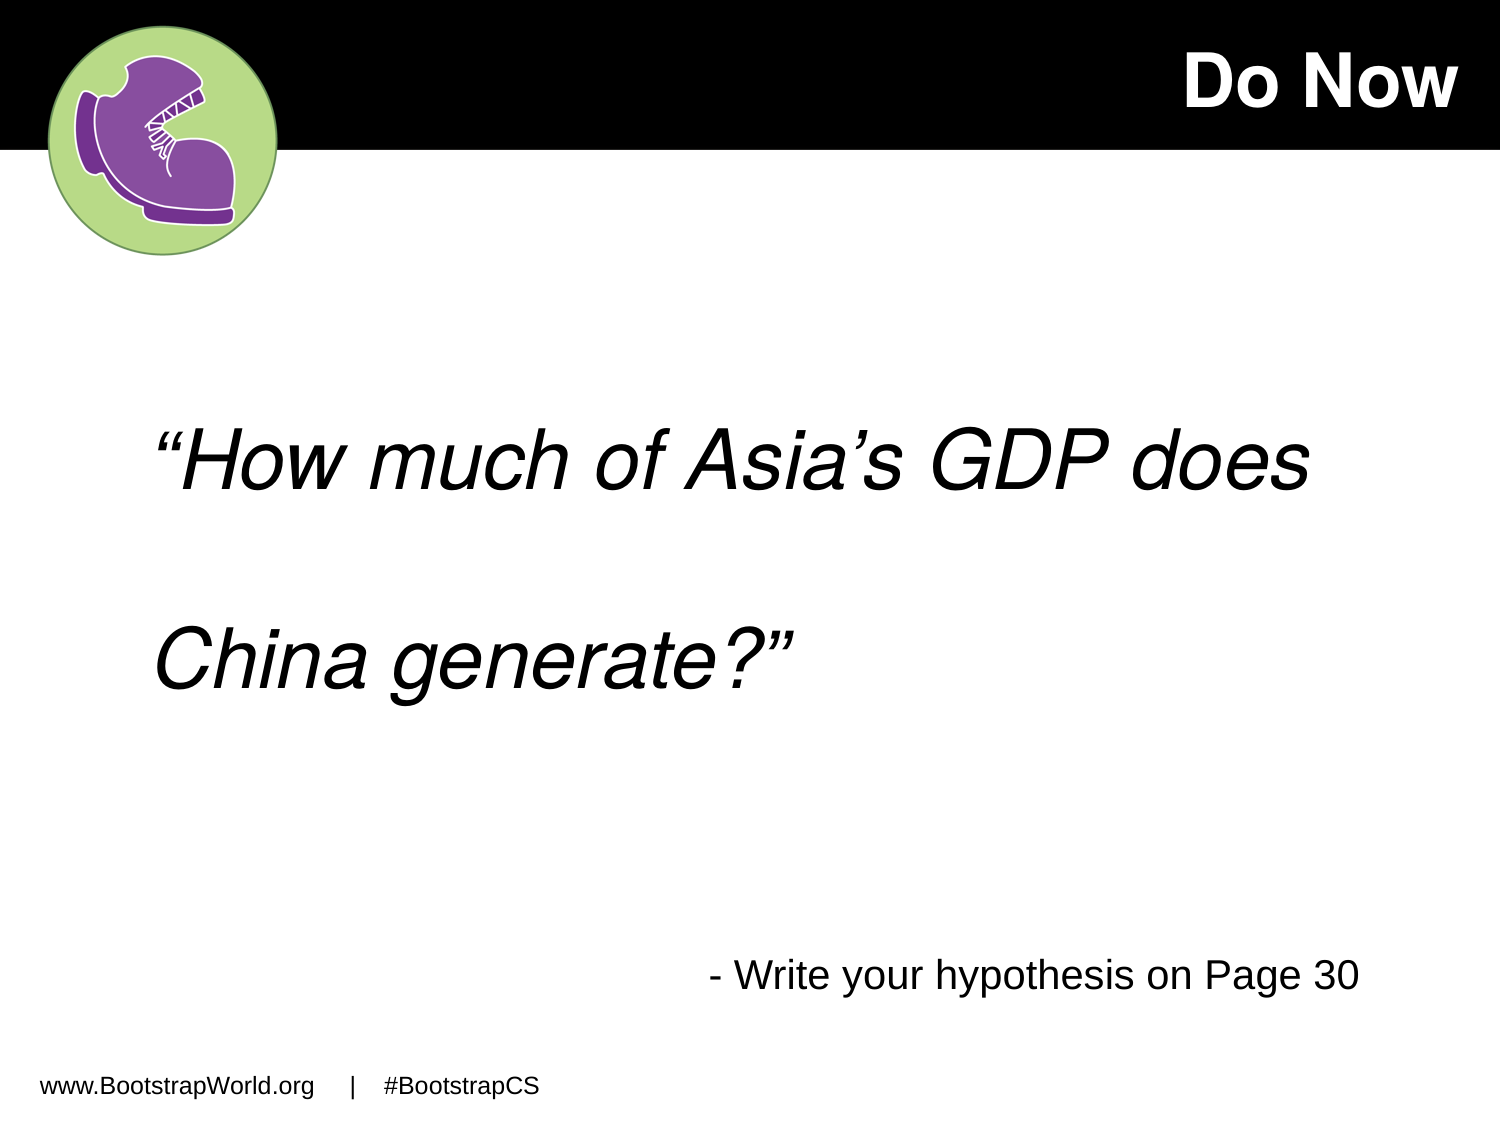

Do Now
“How much of Asia’s GDP does China generate?”

- Write your hypothesis on Page 30
www.BootstrapWorld.org     |    #BootstrapCS